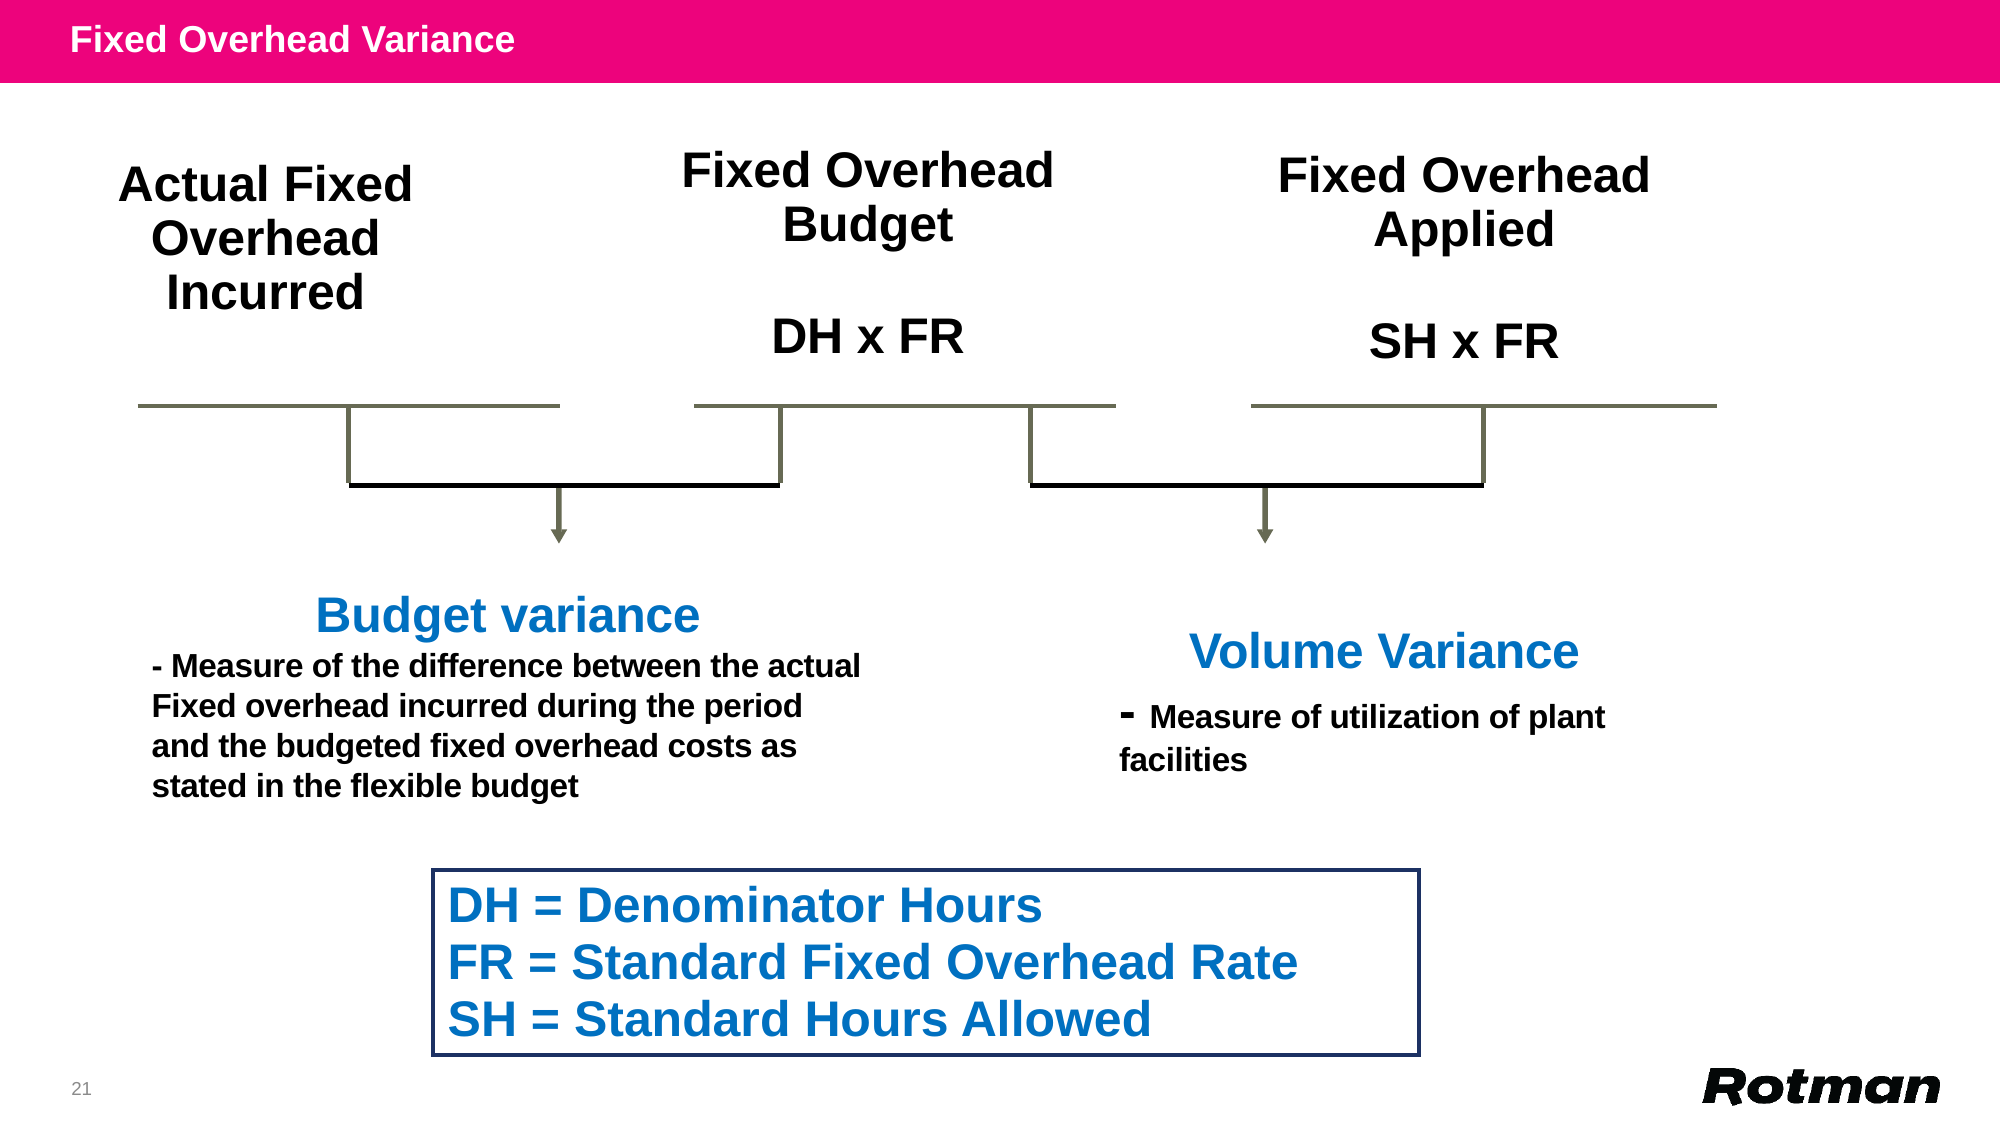

Fixed Overhead Variance
Fixed Overhead Budget

DH x FR
Fixed Overhead Applied

SH x FR
Actual Fixed Overhead Incurred

Budget variance
- Measure of the difference between the actual Fixed overhead incurred during the period and the budgeted fixed overhead costs as stated in the flexible budget
Volume Variance
- Measure of utilization of plant facilities
DH = Denominator Hours
FR = Standard Fixed Overhead Rate
SH = Standard Hours Allowed
21